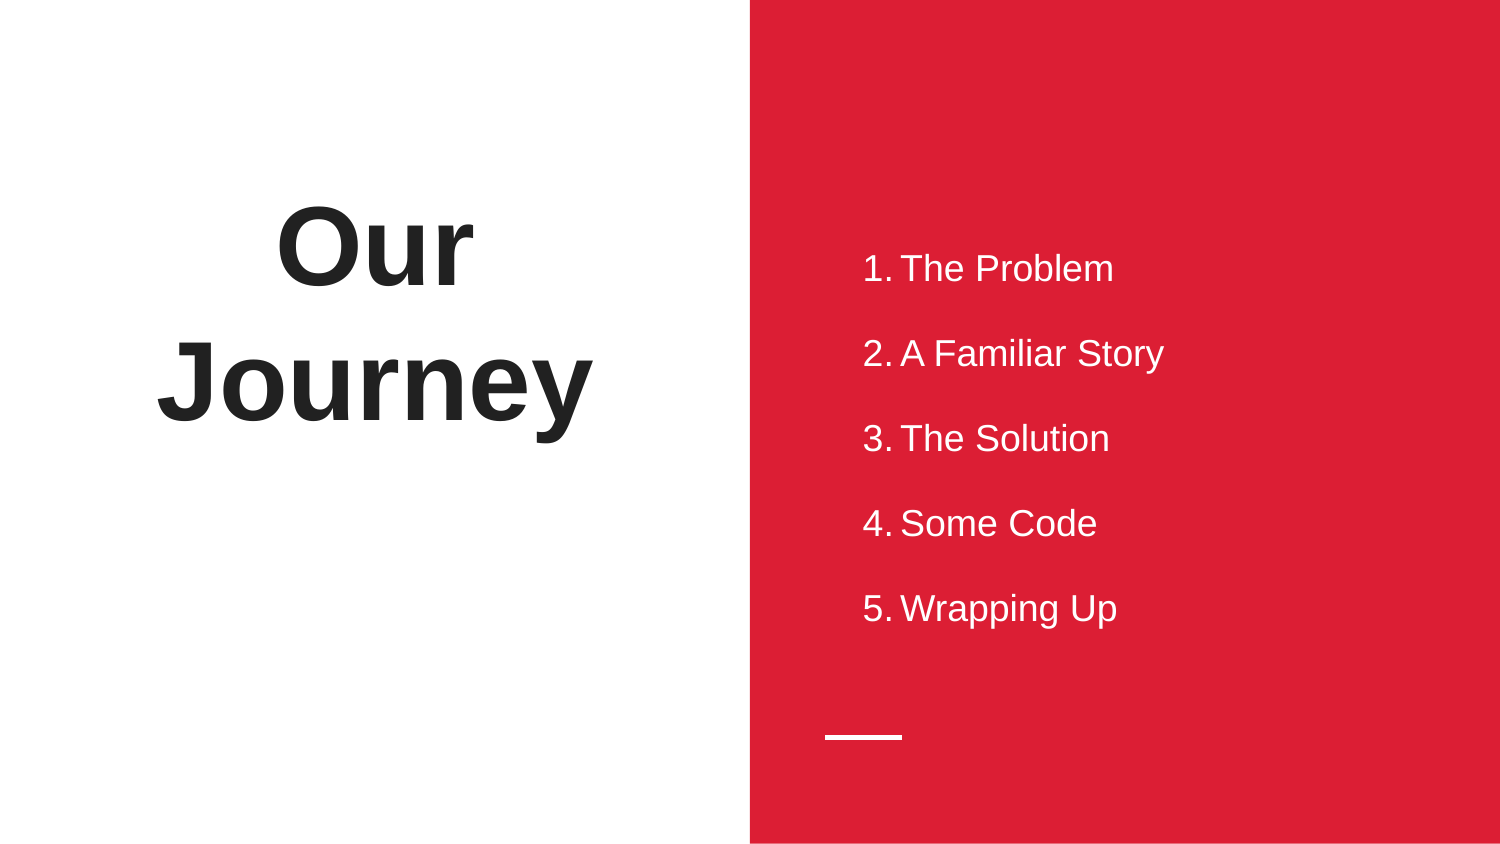

The Problem
A Familiar Story
The Solution
Some Code
Wrapping Up
# Our Journey